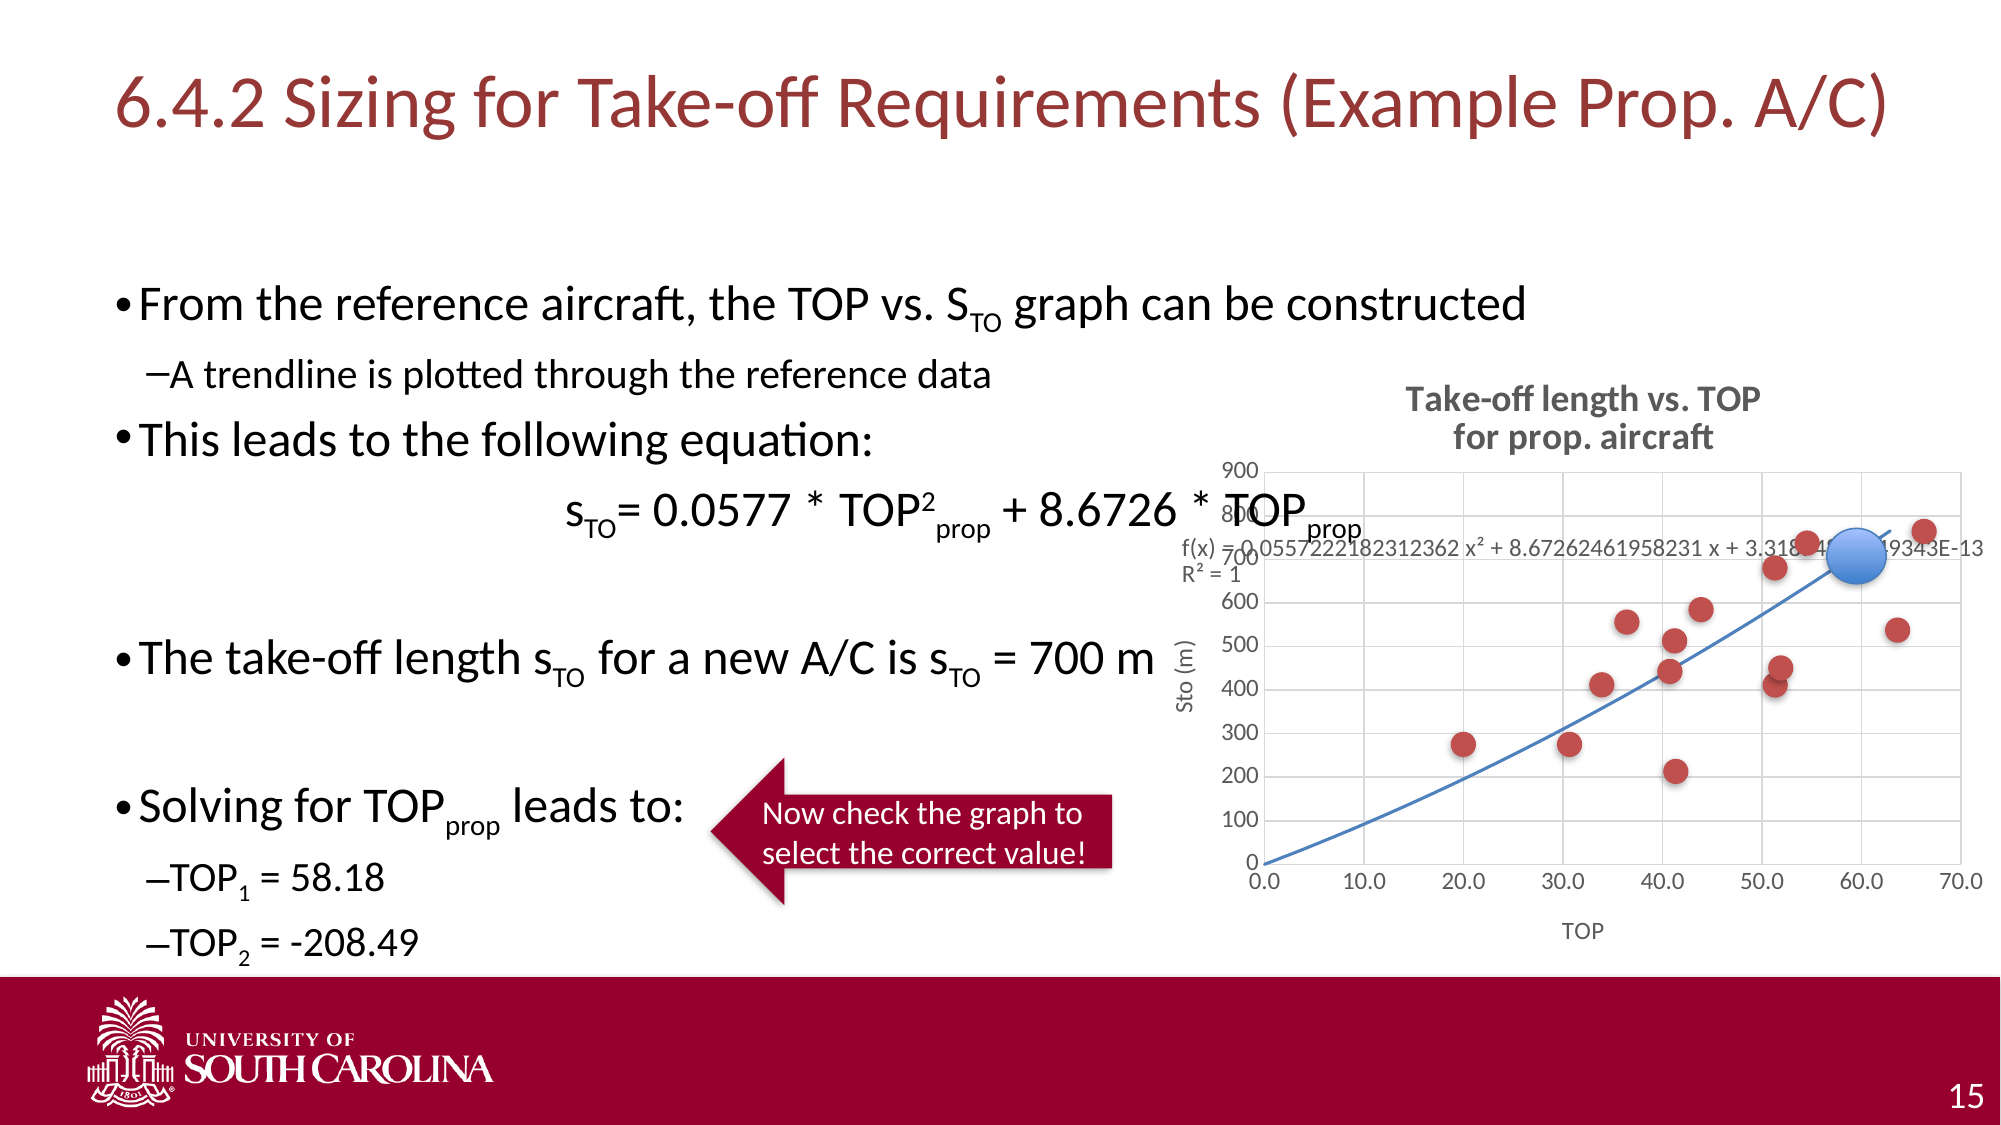

# 6.4.2 Sizing for Take-off Requirements (Example Prop. A/C)
From the reference aircraft, the TOP vs. STO graph can be constructed
A trendline is plotted through the reference data
This leads to the following equation:
			sTO= 0.0577 * TOP2prop + 8.6726 * TOPprop

The take-off length sTO  for a new A/C is sTO = 700 m

Solving for TOPprop leads to:
TOP1 = 58.18
TOP2 = -208.49

### Chart: Take-off length vs. TOP for prop. aircraft

| Category | sTO (m) |
|---|---|

Now check the graph to select the correct value!